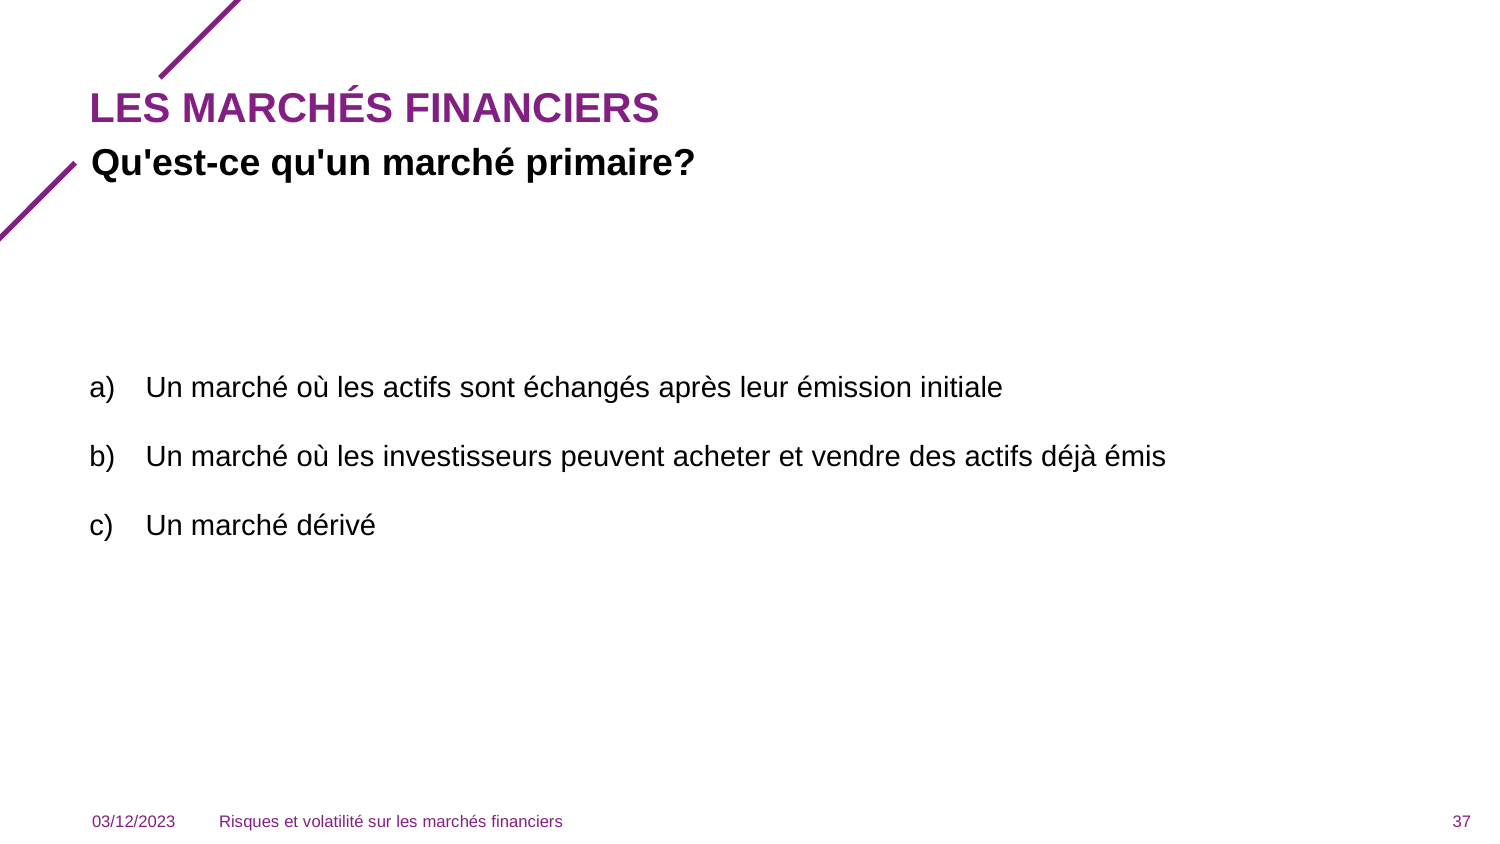

# Les marchés financiers
Qu'est-ce qu'un marché primaire?
Un marché où les actifs sont échangés après leur émission initiale
Un marché où les investisseurs peuvent acheter et vendre des actifs déjà émis
Un marché dérivé
03/12/2023
Risques et volatilité sur les marchés financiers
37